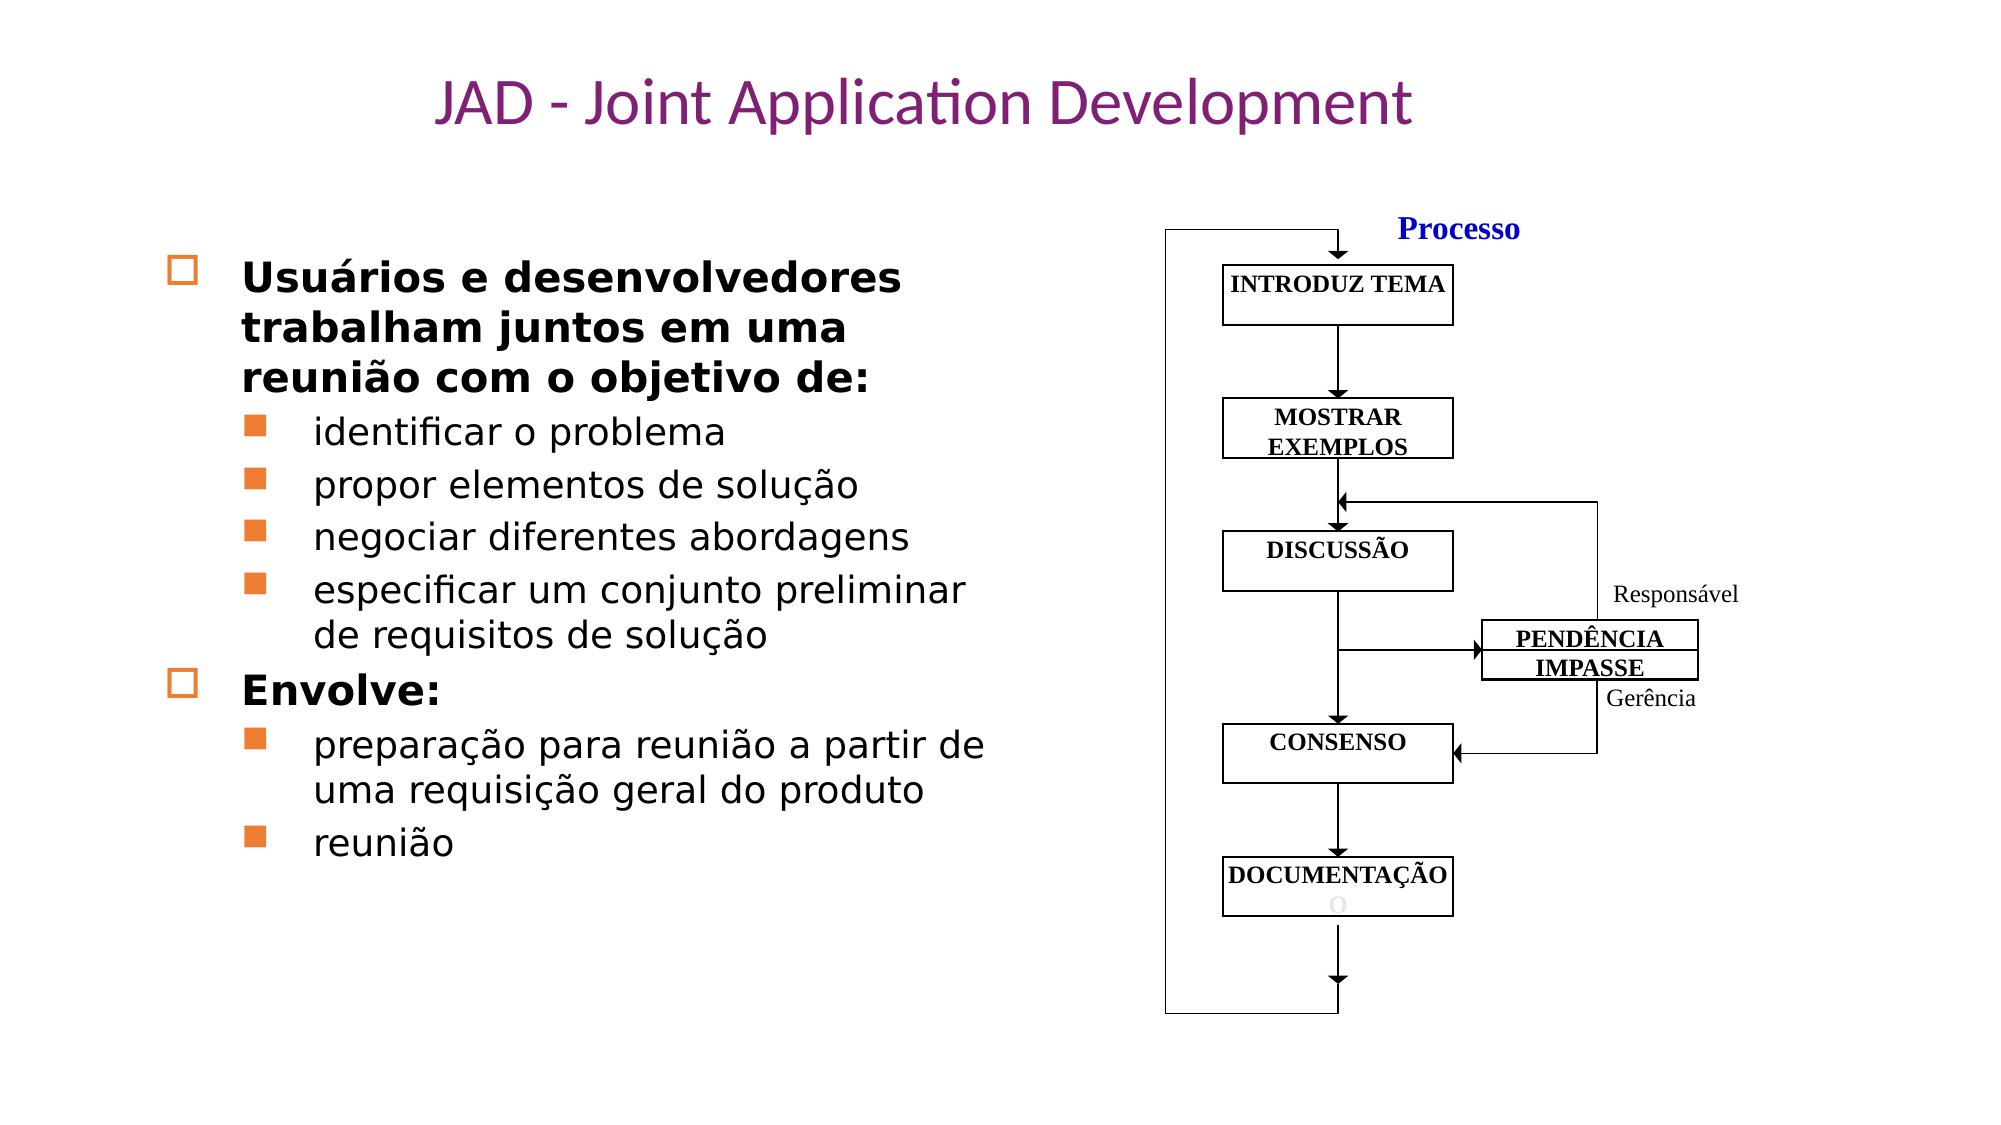

# JAD - Joint Application Development
Processo

INTRODUZ TEMA

MOSTRAR EXEMPLOS

DISCUSSÃO
Responsável
PENDÊNCIA

IMPASSE
Gerência

CONSENSO

DOCUMENTAÇÃOO

Usuários e desenvolvedores  trabalham juntos em uma reunião com o objetivo de:
identificar o problema
propor elementos de solução
negociar diferentes abordagens
especificar um conjunto preliminar de requisitos de solução
Envolve:
preparação para reunião a partir de uma requisição geral do produto
reunião